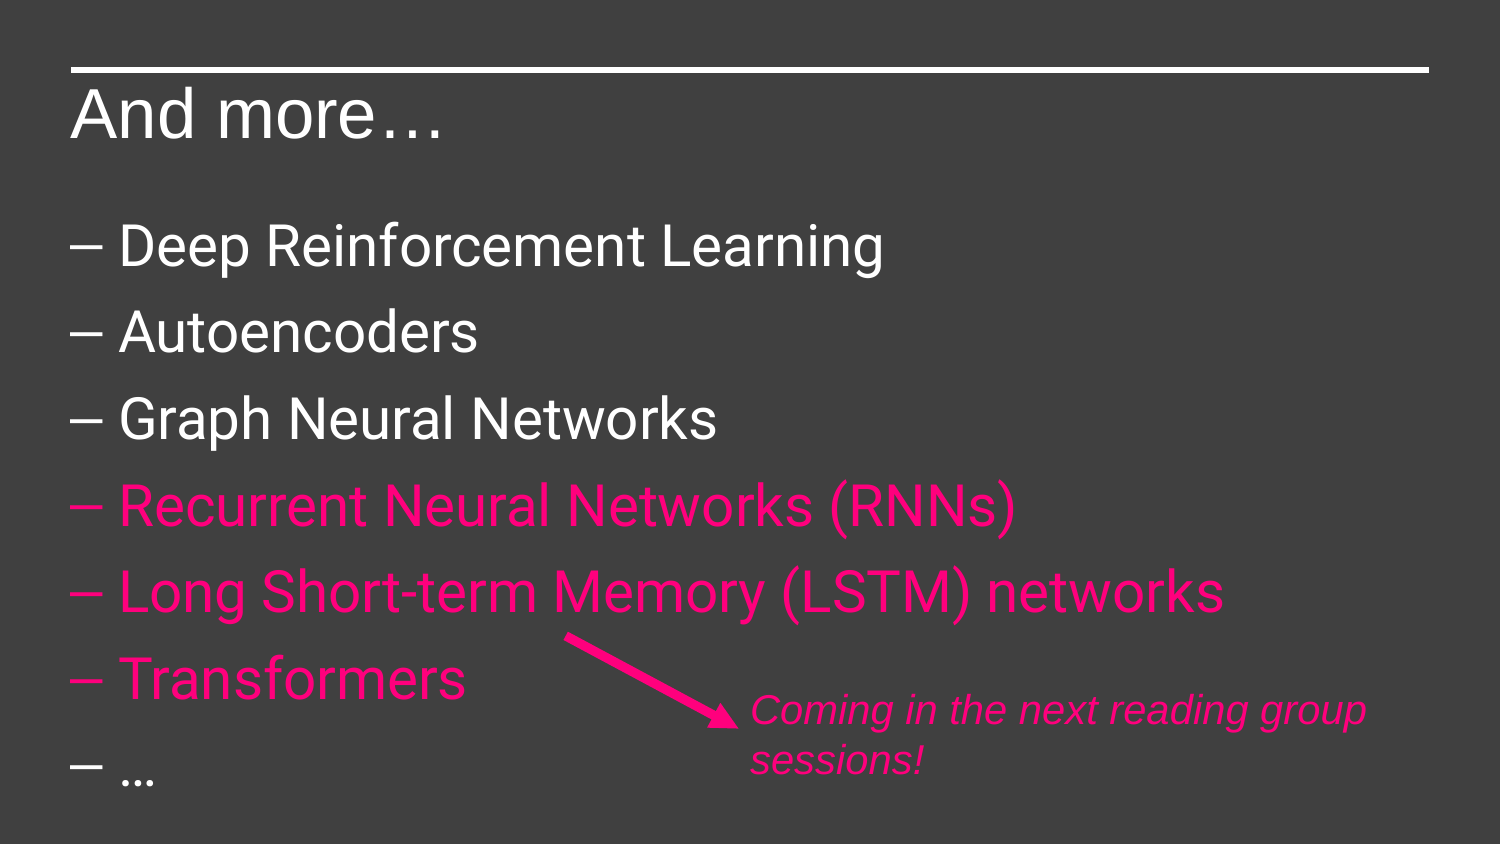

And more…
Deep Reinforcement Learning
Autoencoders
Graph Neural Networks
Recurrent Neural Networks (RNNs)
Long Short-term Memory (LSTM) networks
Transformers
…
Coming in the next reading group sessions!